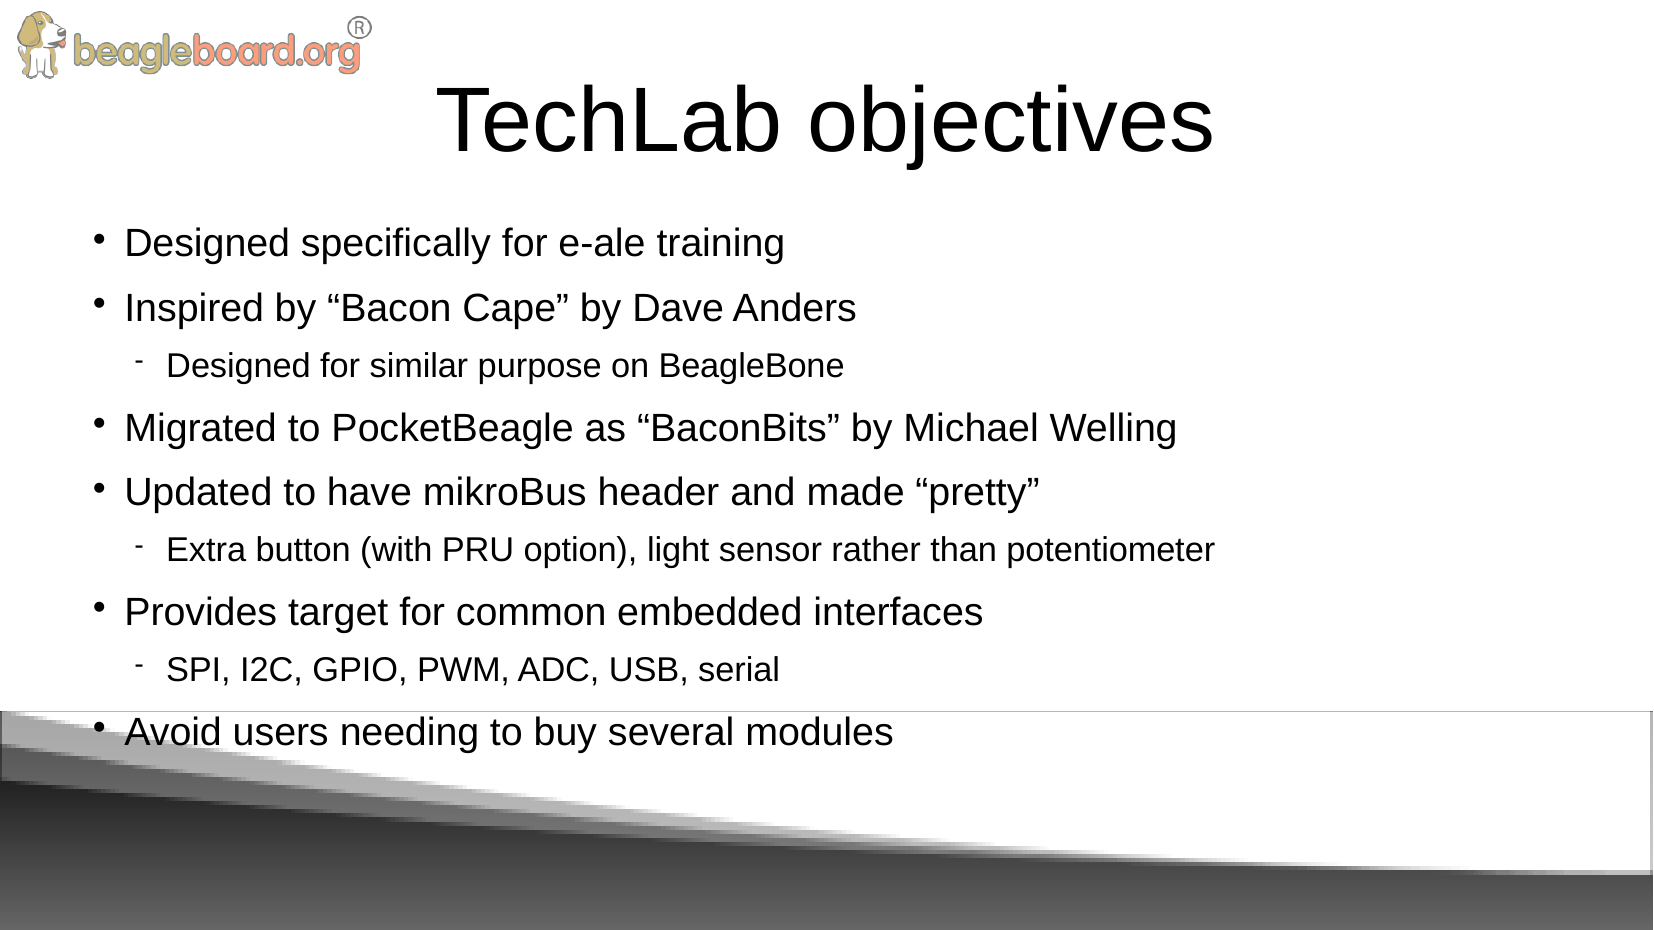

TechLab objectives
Designed specifically for e-ale training
Inspired by “Bacon Cape” by Dave Anders
Designed for similar purpose on BeagleBone
Migrated to PocketBeagle as “BaconBits” by Michael Welling
Updated to have mikroBus header and made “pretty”
Extra button (with PRU option), light sensor rather than potentiometer
Provides target for common embedded interfaces
SPI, I2C, GPIO, PWM, ADC, USB, serial
Avoid users needing to buy several modules